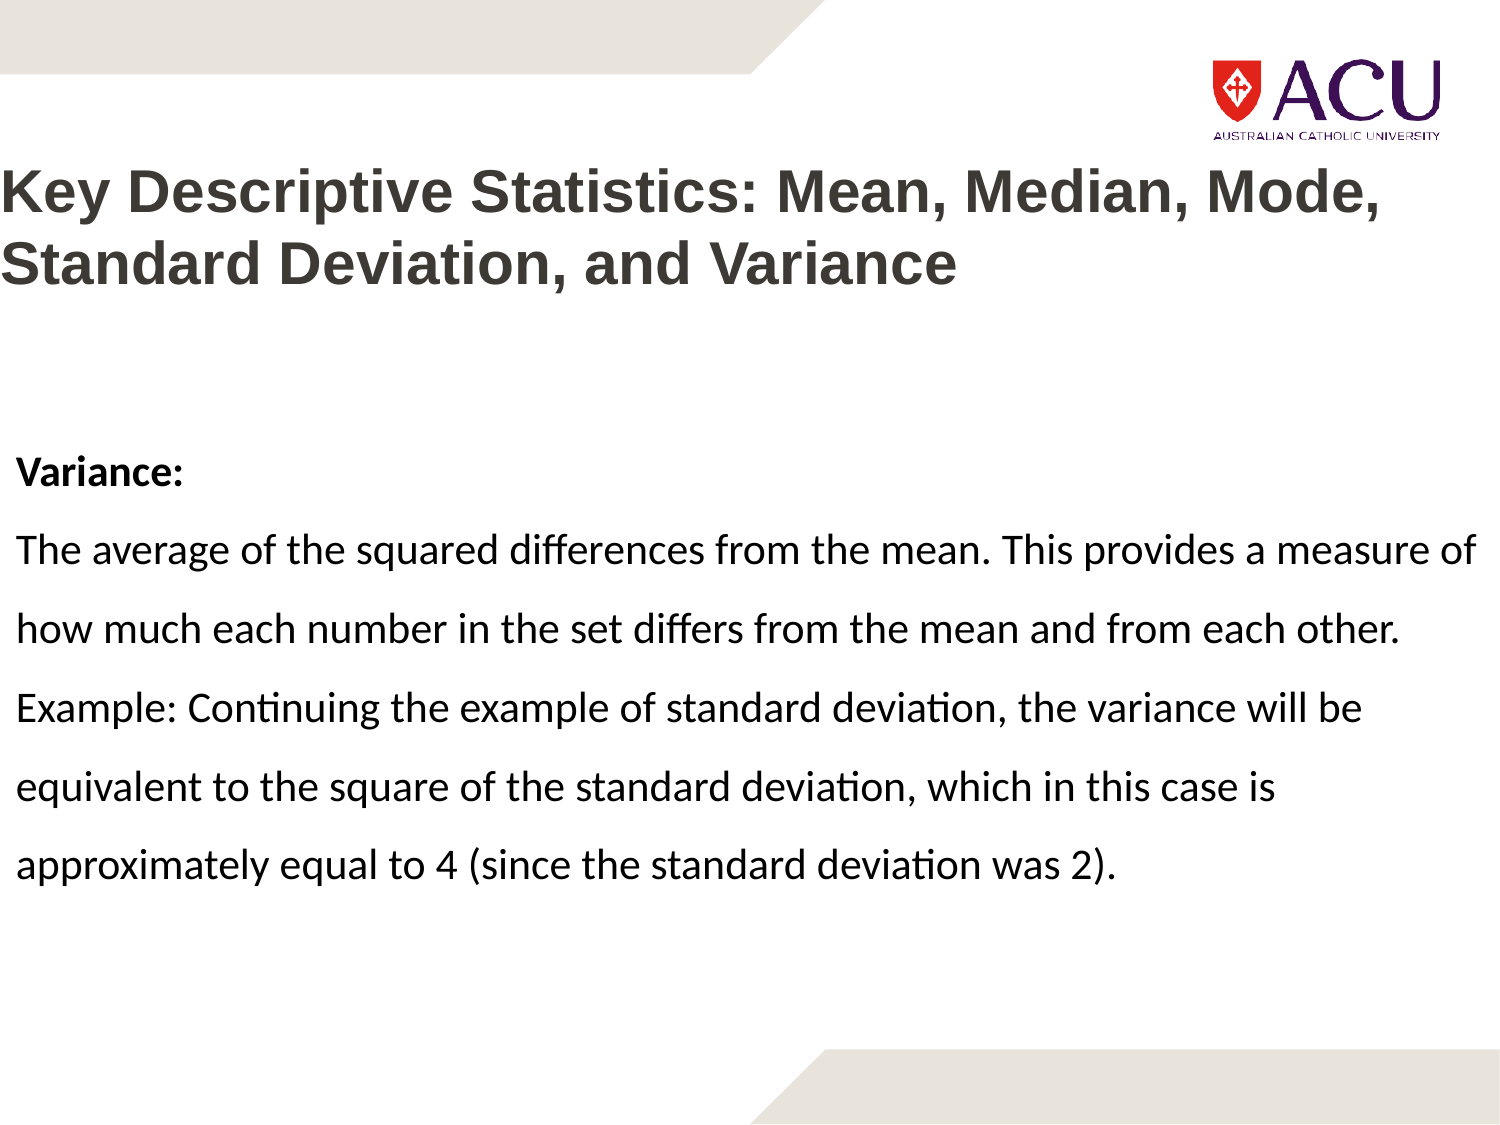

# Key Descriptive Statistics: Mean, Median, Mode, Standard Deviation, and Variance
Variance:
The average of the squared differences from the mean. This provides a measure of how much each number in the set differs from the mean and from each other. Example: Continuing the example of standard deviation, the variance will be equivalent to the square of the standard deviation, which in this case is approximately equal to 4 (since the standard deviation was 2).